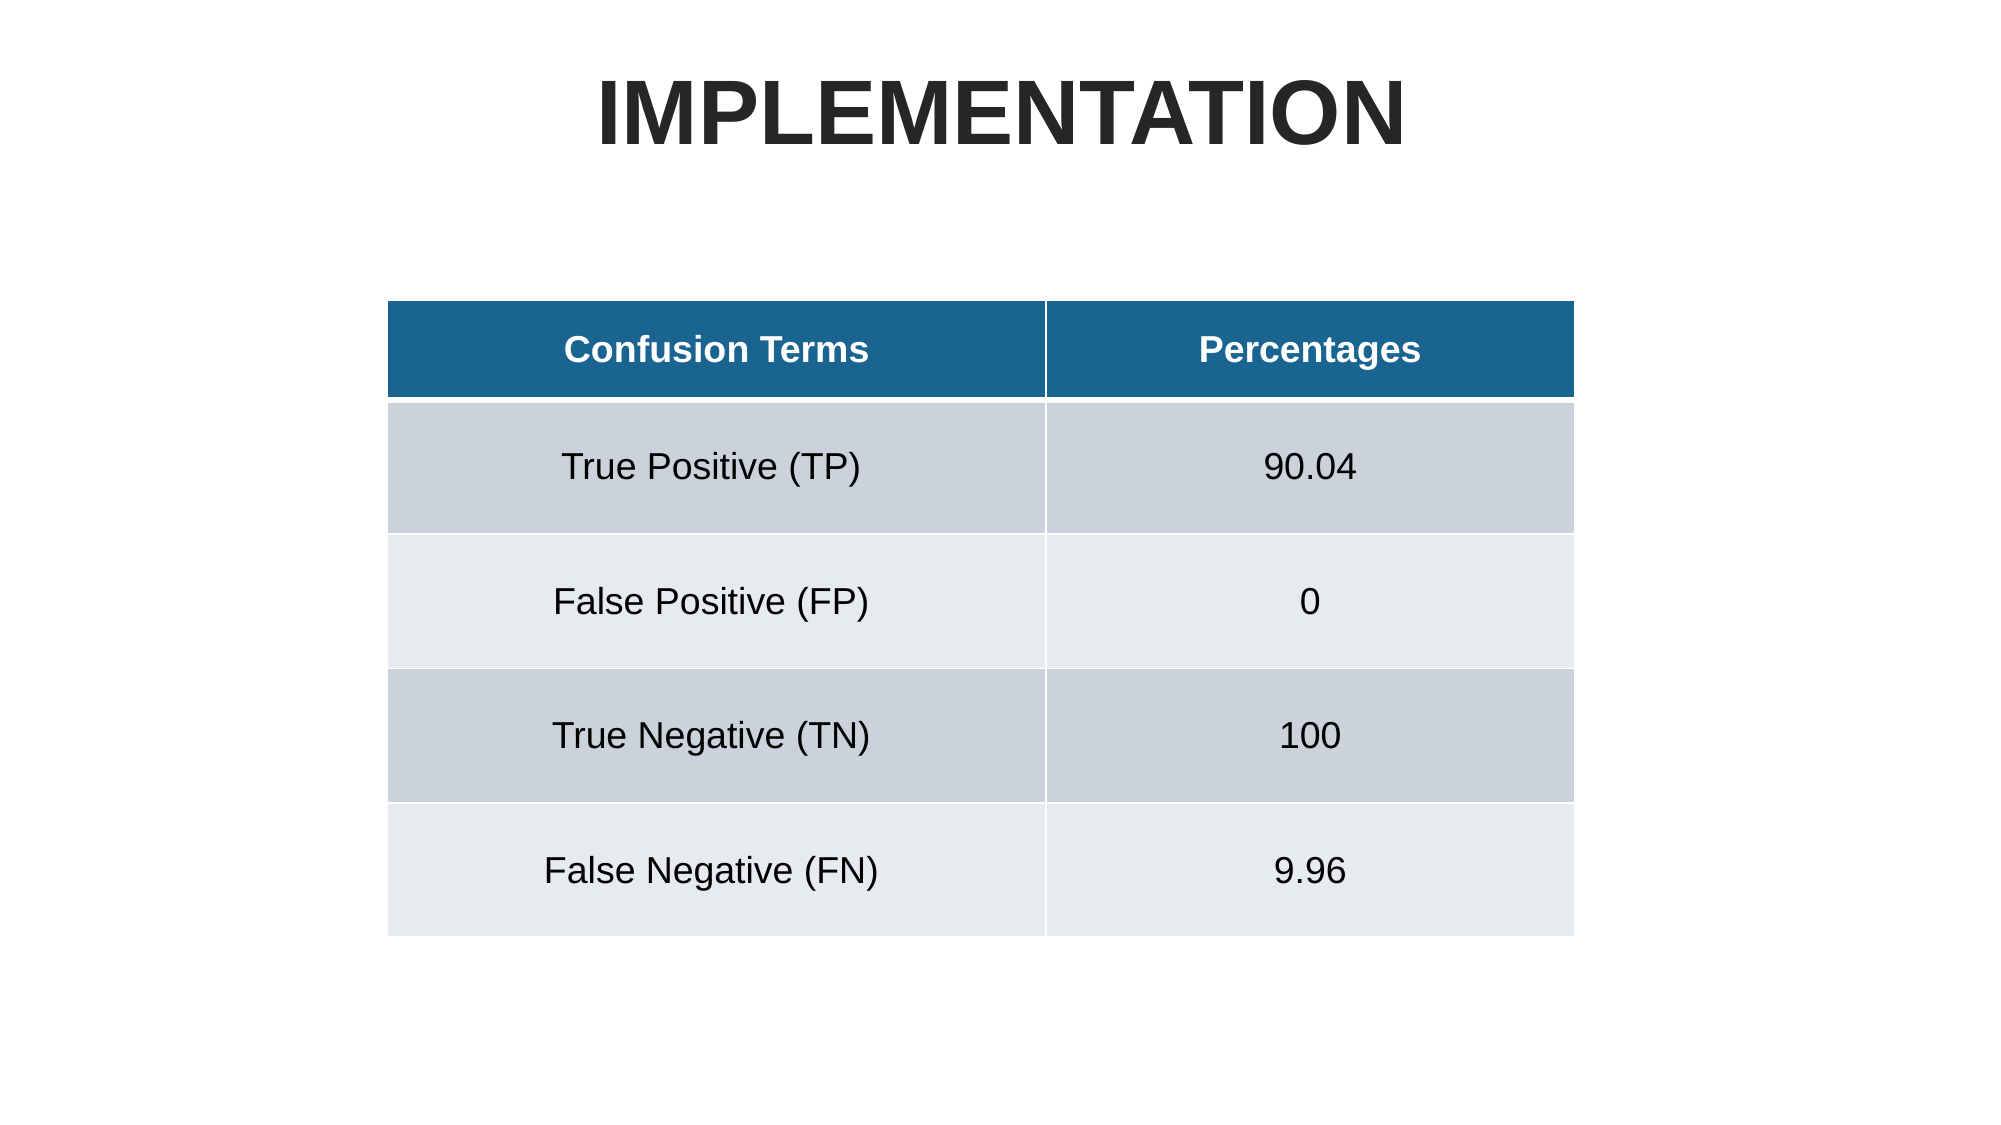

IMPLEMENTATION
| Confusion Terms | Percentages |
| --- | --- |
| True Positive (TP) | 90.04 |
| False Positive (FP) | 0 |
| True Negative (TN) | 100 |
| False Negative (FN) | 9.96 |